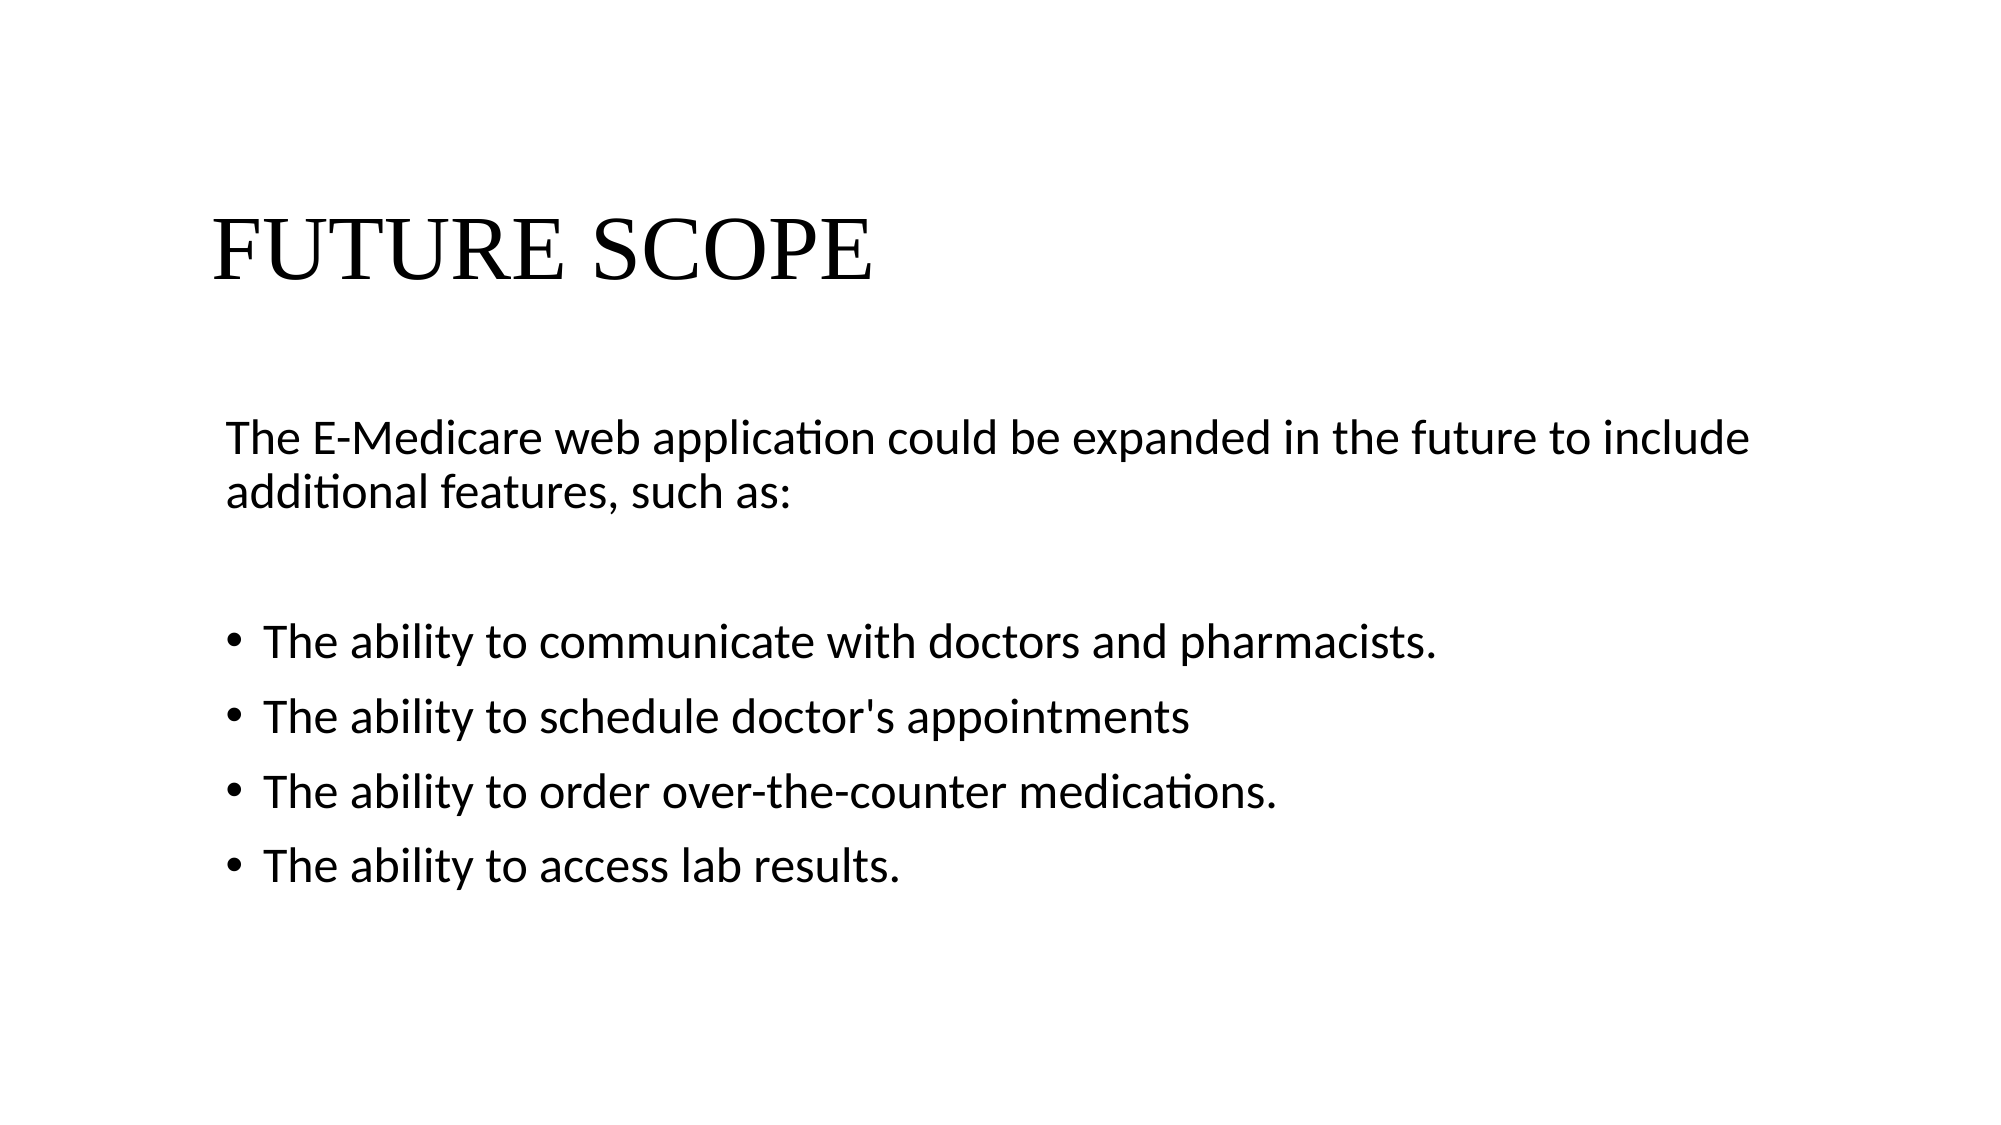

# FUTURE SCOPE
The E-Medicare web application could be expanded in the future to include additional features, such as:

The ability to communicate with doctors and pharmacists.
The ability to schedule doctor's appointments
The ability to order over-the-counter medications.
The ability to access lab results.